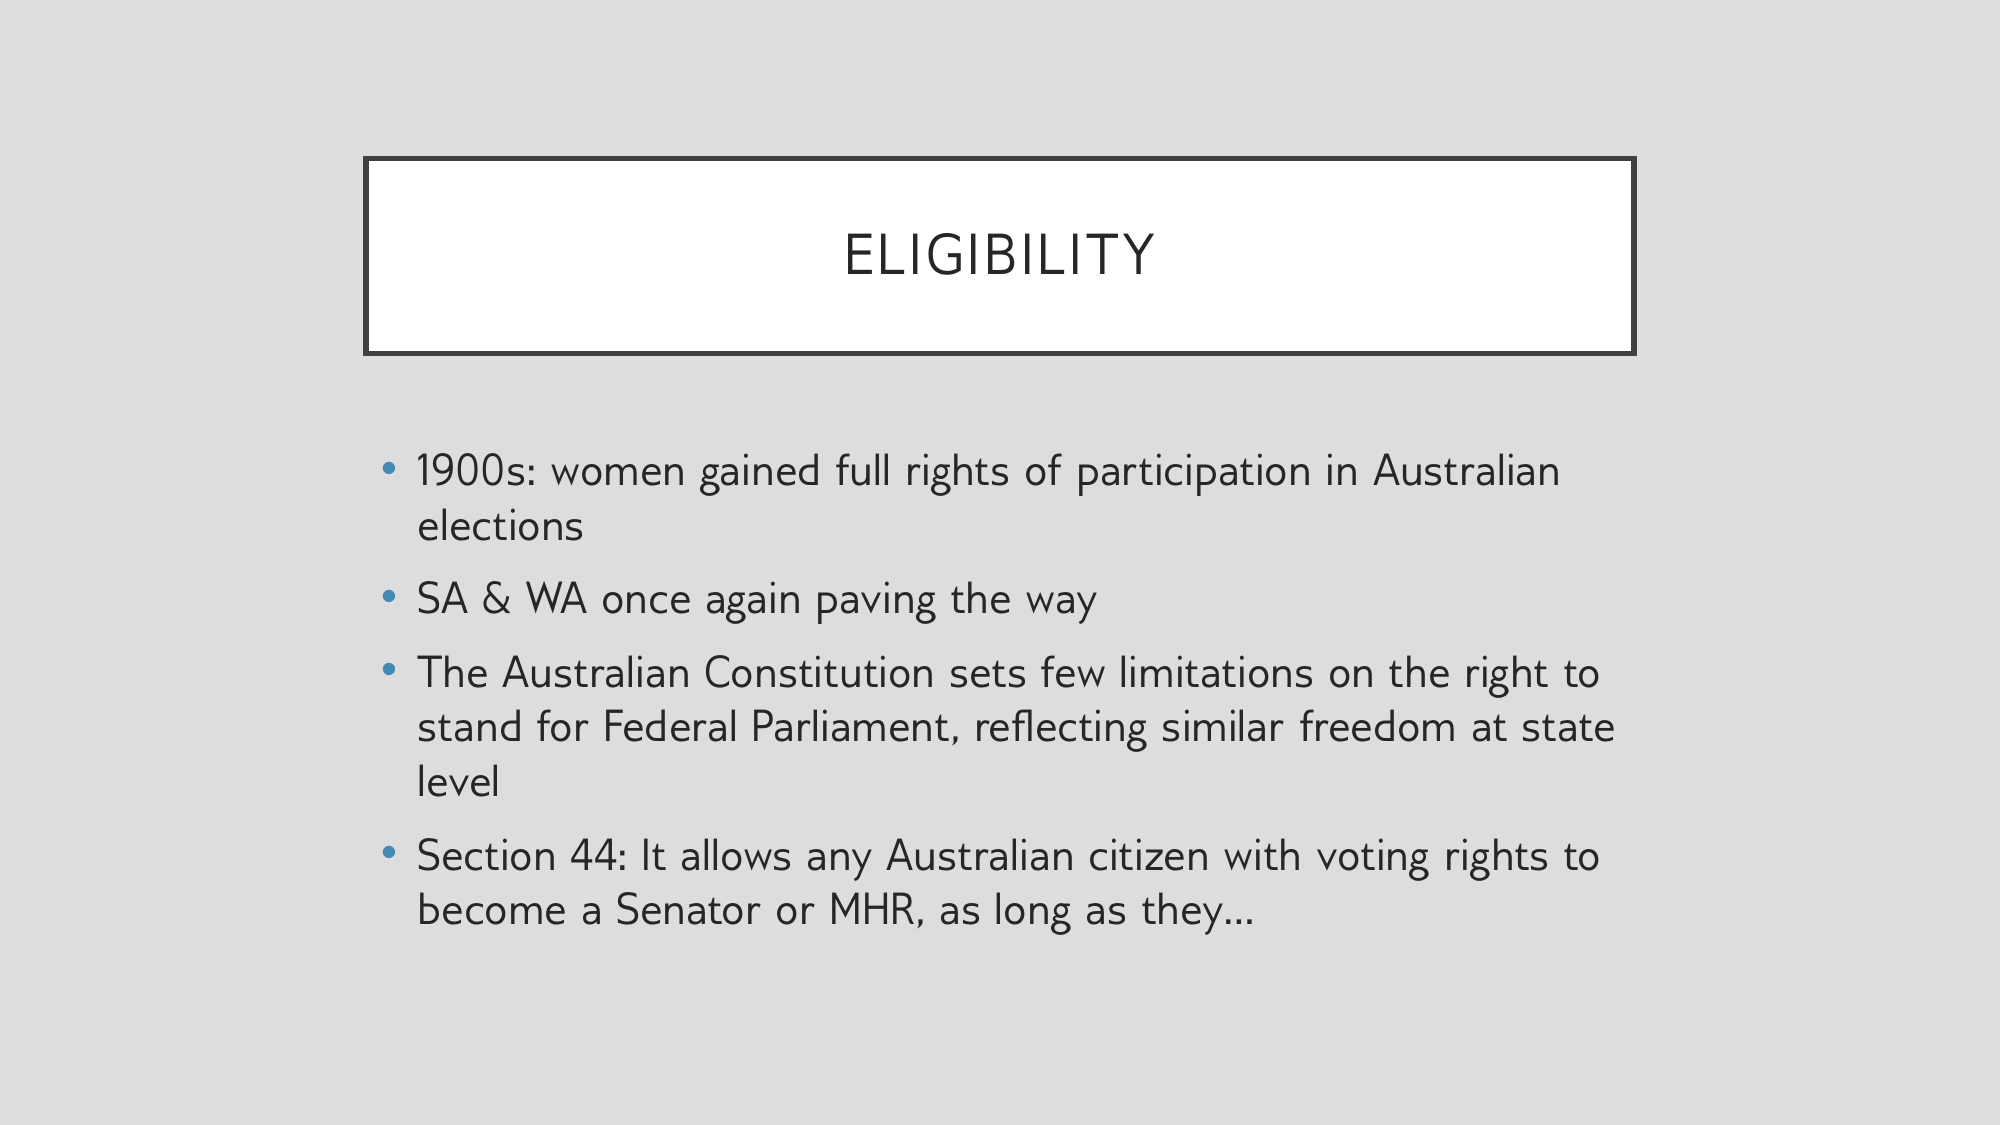

# Eligibility
1900s: women gained full rights of participation in Australian elections
SA & WA once again paving the way
The Australian Constitution sets few limitations on the right to stand for Federal Parliament, reflecting similar freedom at state level
Section 44: It allows any Australian citizen with voting rights to become a Senator or MHR, as long as they…